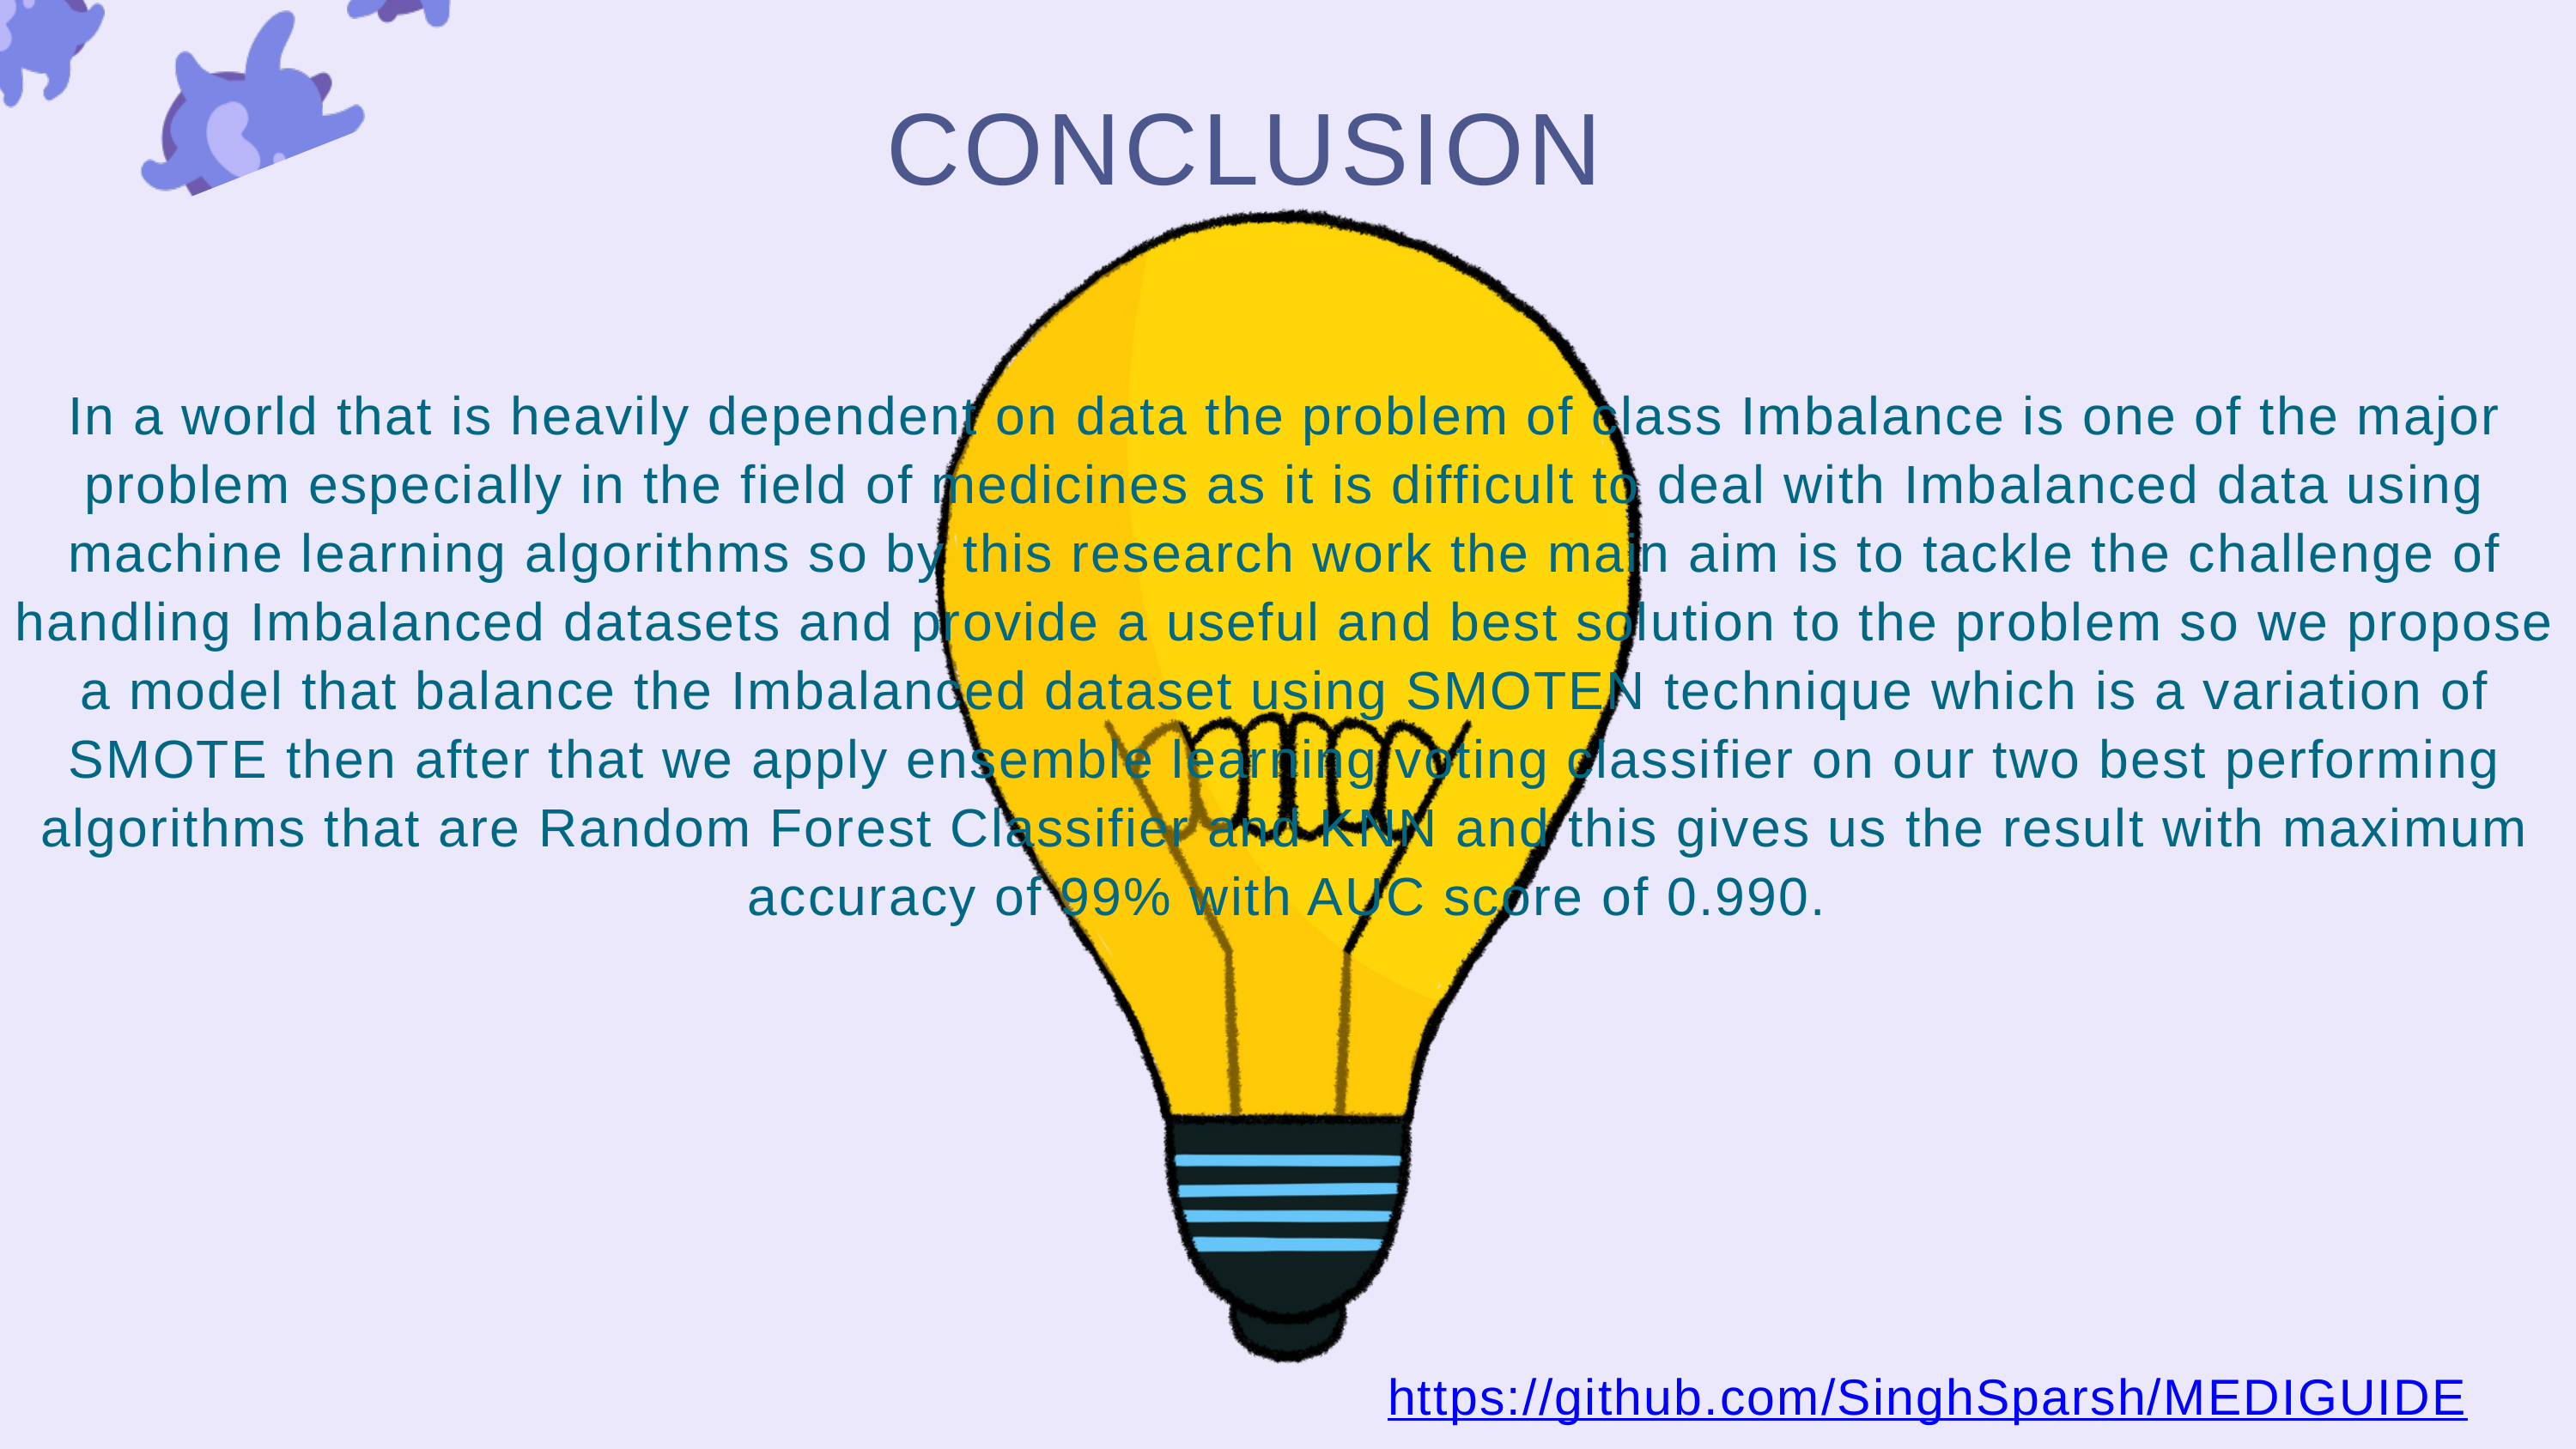

CONCLUSION

In a world that is heavily dependent on data the problem of class Imbalance is one of the major problem especially in the field of medicines as it is difficult to deal with Imbalanced data using machine learning algorithms so by this research work the main aim is to tackle the challenge of handling Imbalanced datasets and provide a useful and best solution to the problem so we propose a model that balance the Imbalanced dataset using SMOTEN technique which is a variation of SMOTE then after that we apply ensemble learning voting classifier on our two best performing algorithms that are Random Forest Classifier and KNN and this gives us the result with maximum accuracy of 99% with AUC score of 0.990.

https://github.com/SinghSparsh/MEDIGUIDE